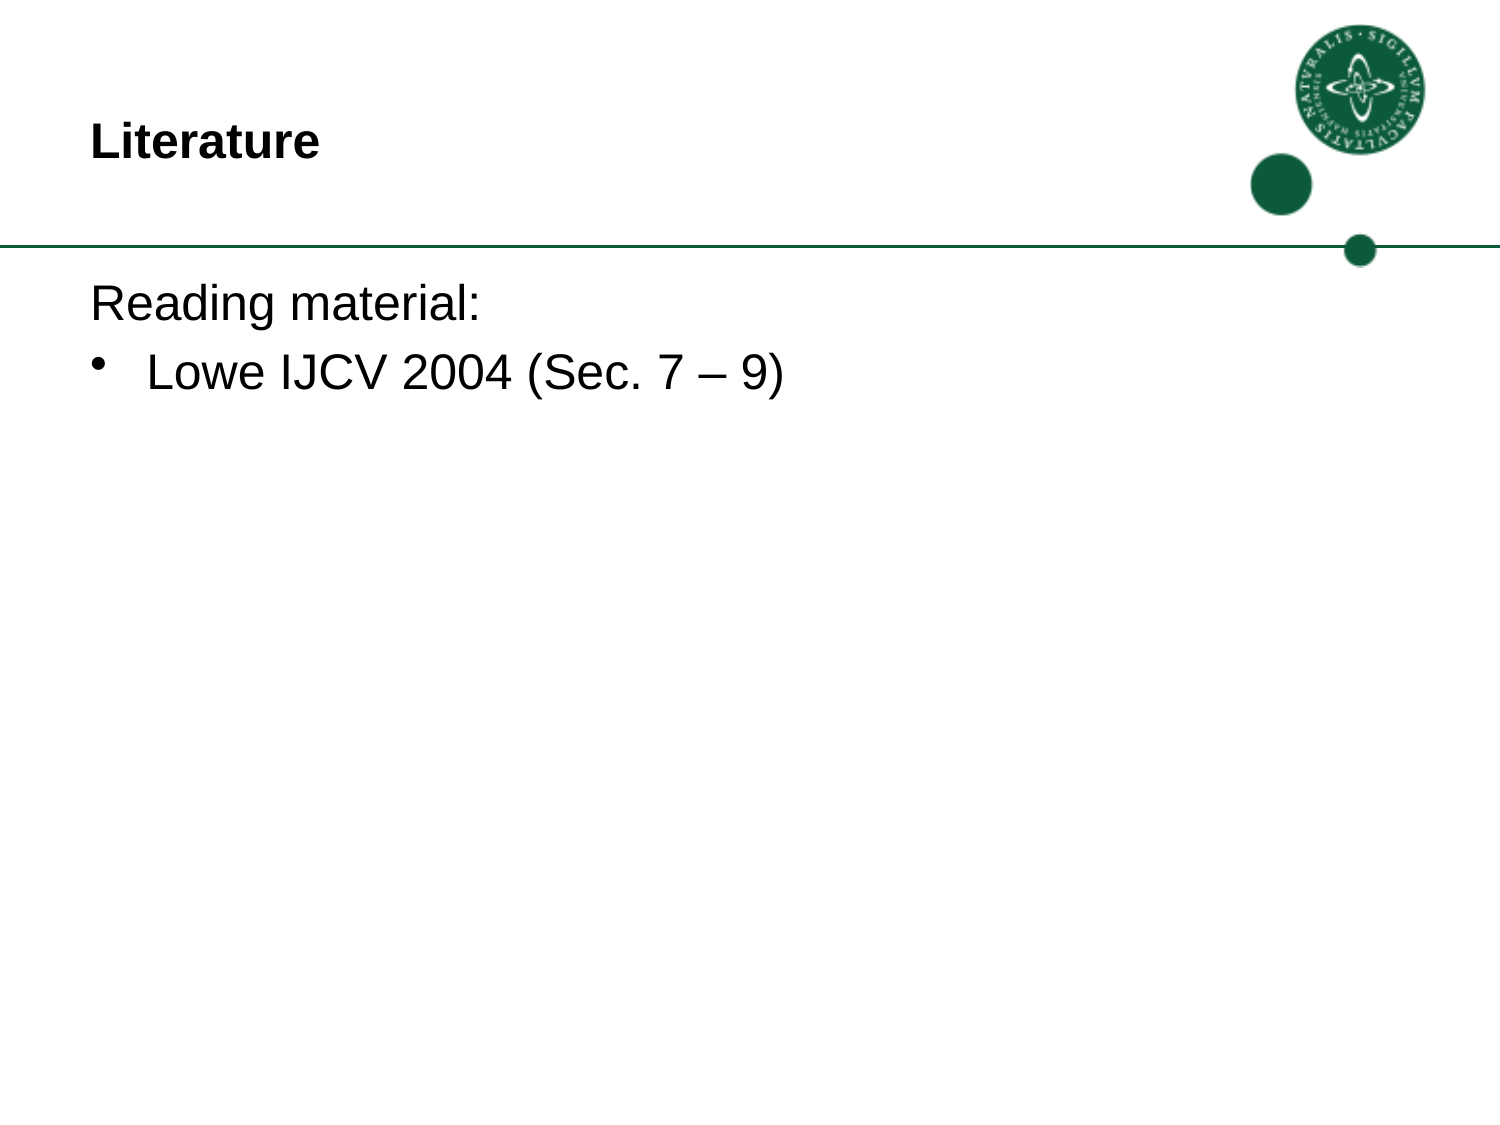

# Literature
Reading material:
Lowe IJCV 2004 (Sec. 7 – 9)